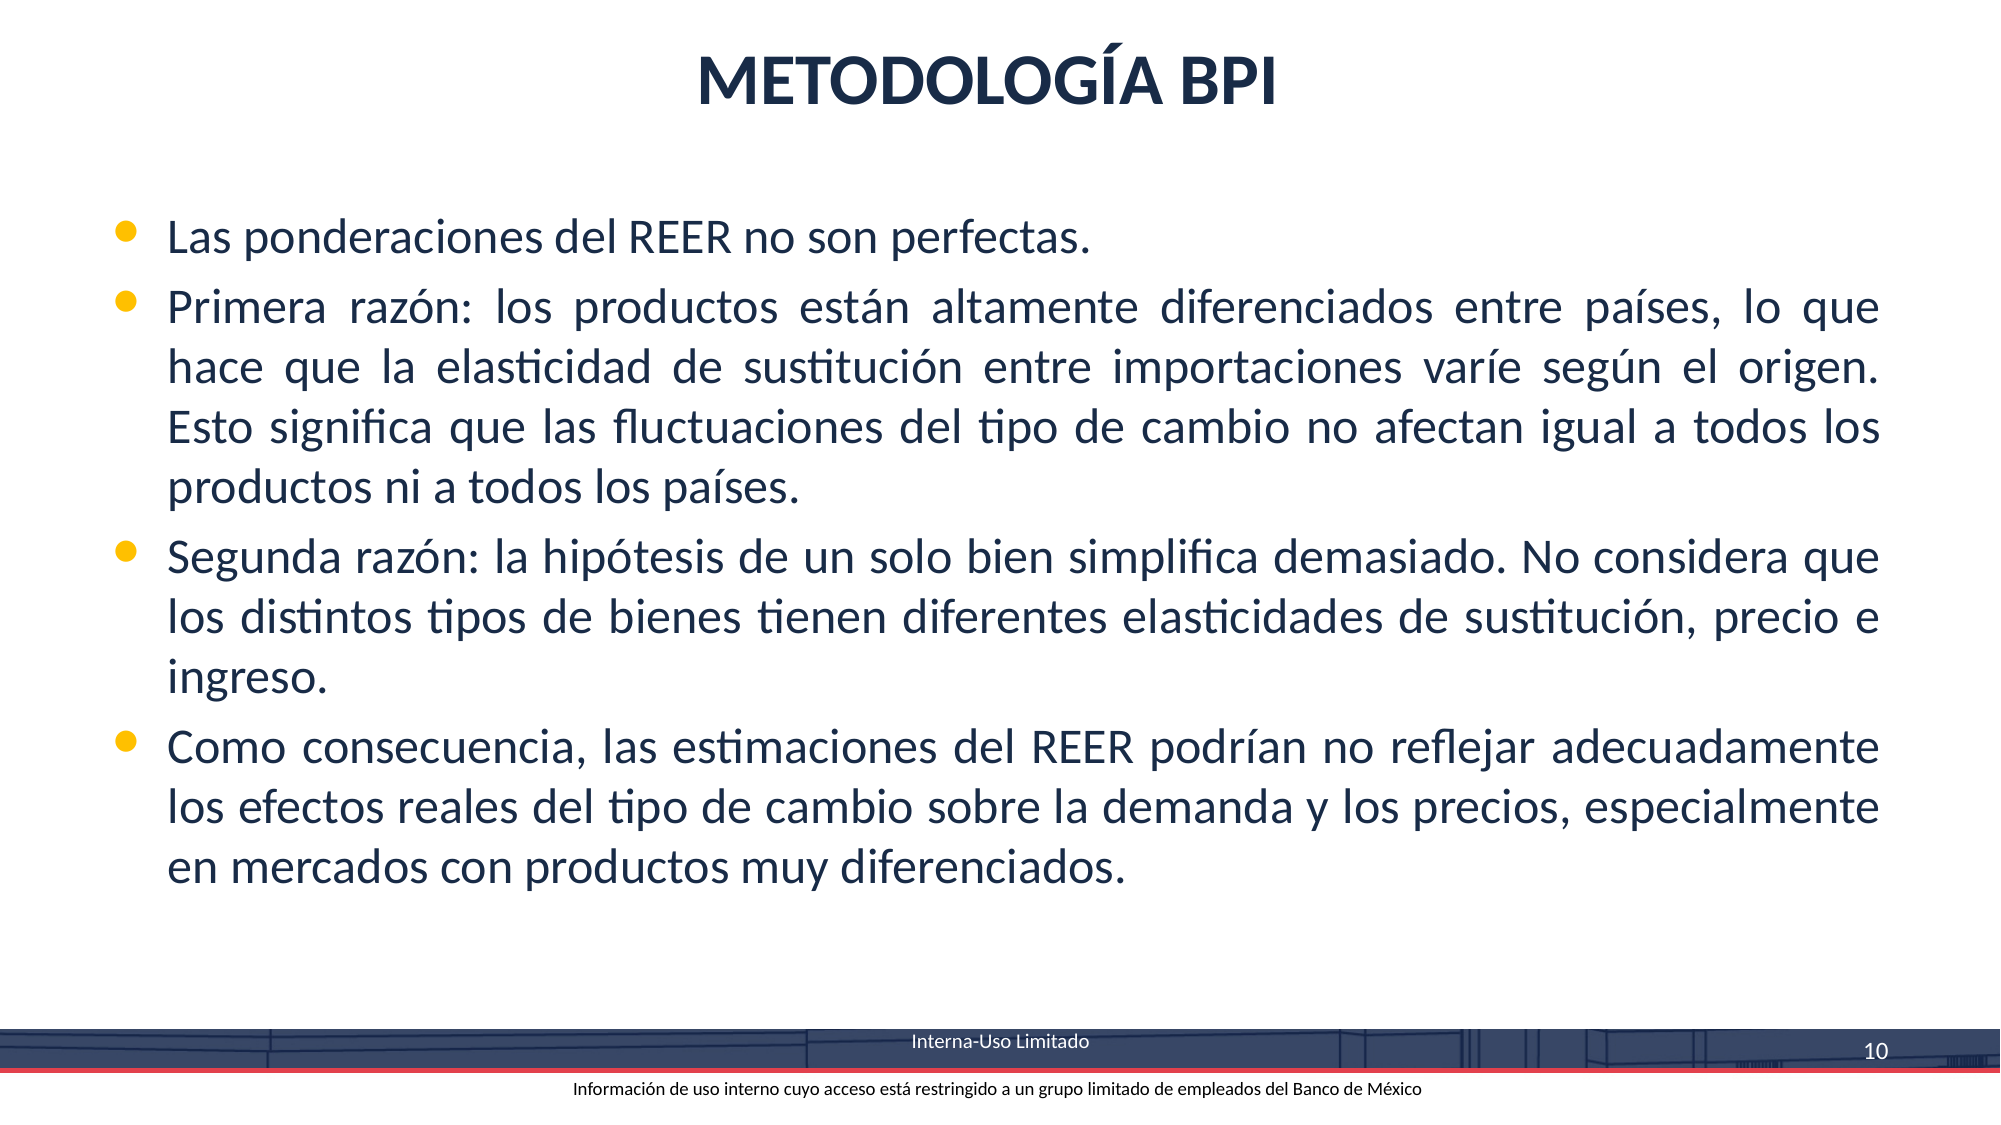

# METODOLOGÍA BPI
Las ponderaciones del REER no son perfectas.
Primera razón: los productos están altamente diferenciados entre países, lo que hace que la elasticidad de sustitución entre importaciones varíe según el origen. Esto significa que las fluctuaciones del tipo de cambio no afectan igual a todos los productos ni a todos los países.
Segunda razón: la hipótesis de un solo bien simplifica demasiado. No considera que los distintos tipos de bienes tienen diferentes elasticidades de sustitución, precio e ingreso.
Como consecuencia, las estimaciones del REER podrían no reflejar adecuadamente los efectos reales del tipo de cambio sobre la demanda y los precios, especialmente en mercados con productos muy diferenciados.

 Interna-Uso Limitado

Información de uso interno cuyo acceso está restringido a un grupo limitado de empleados del Banco de México